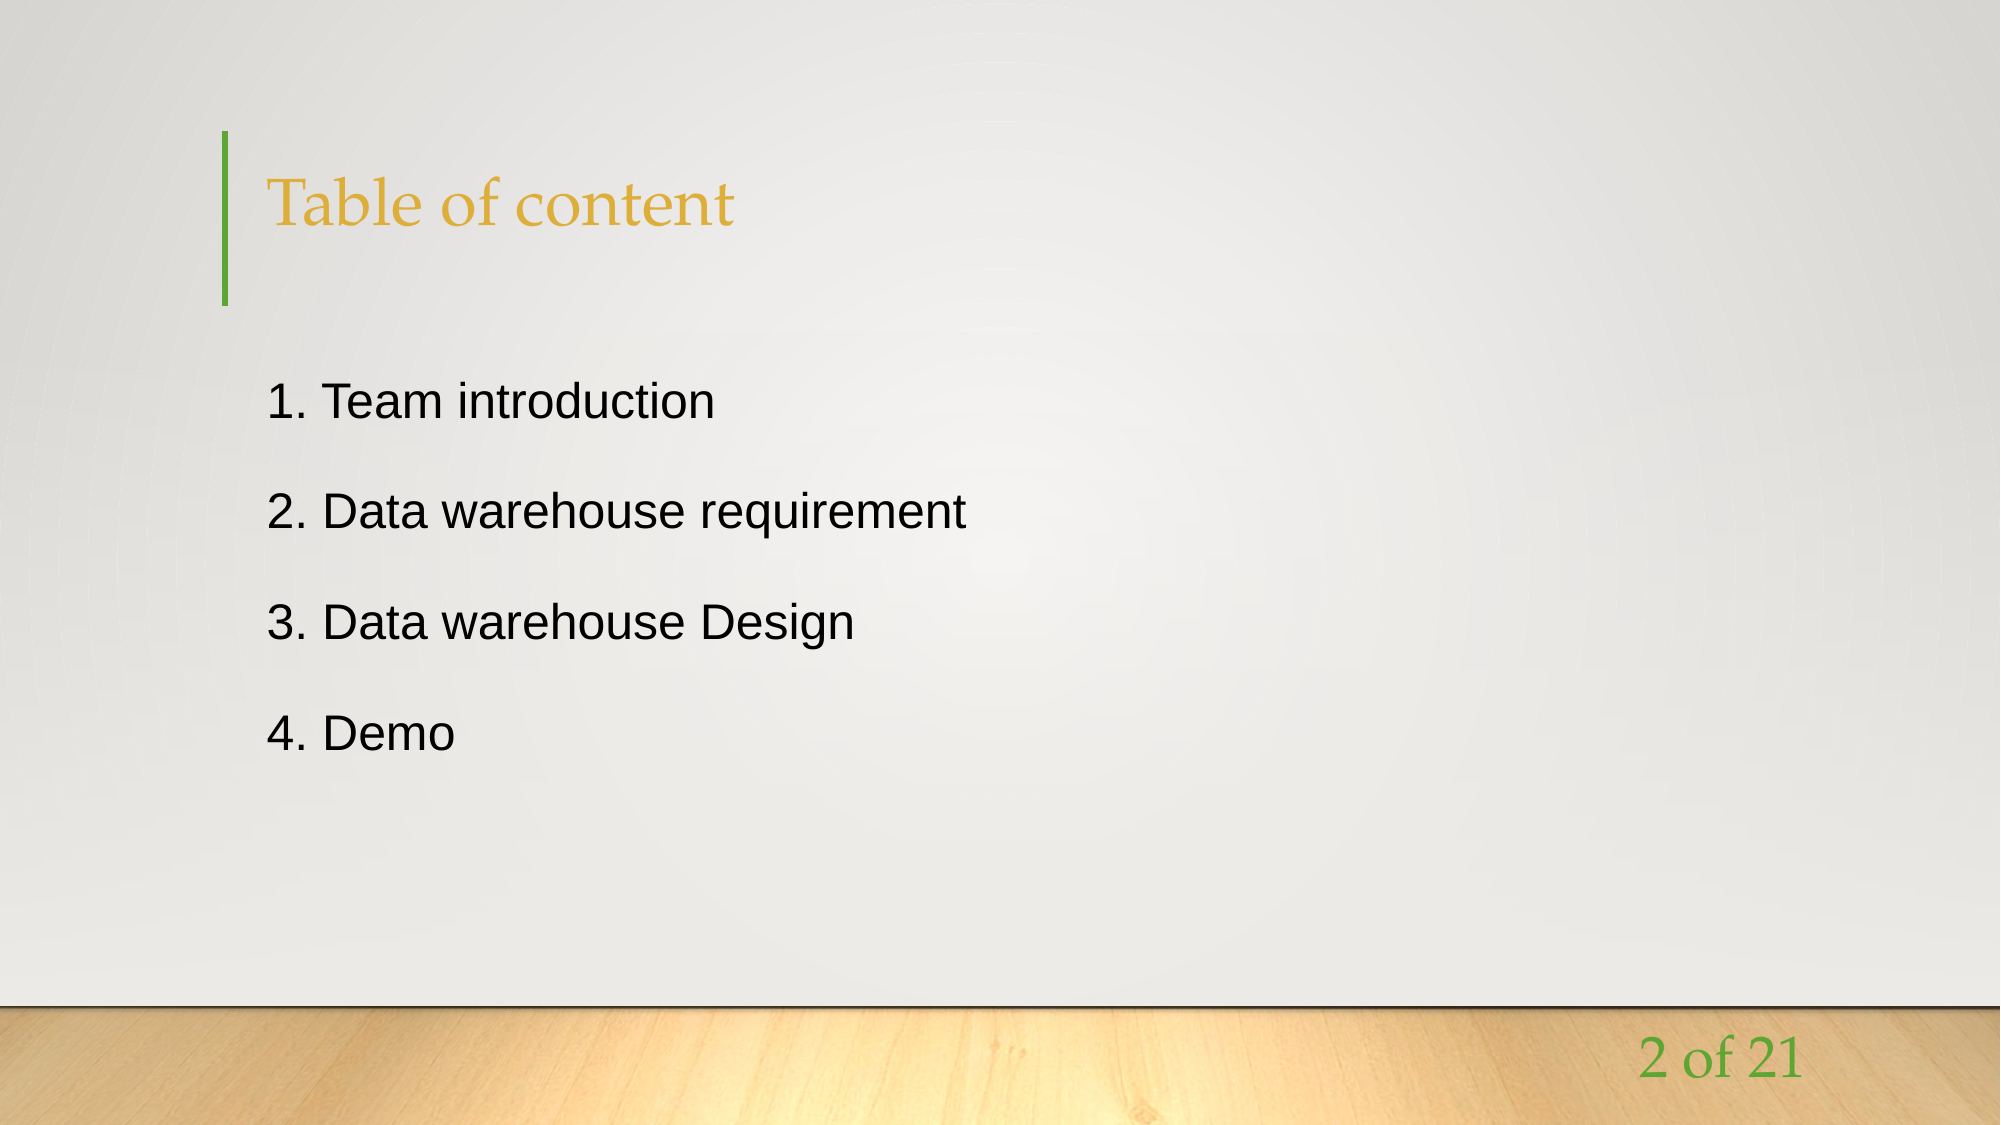

# Table of content
1. Team introduction
2. Data warehouse requirement
3. Data warehouse Design
4. Demo

2